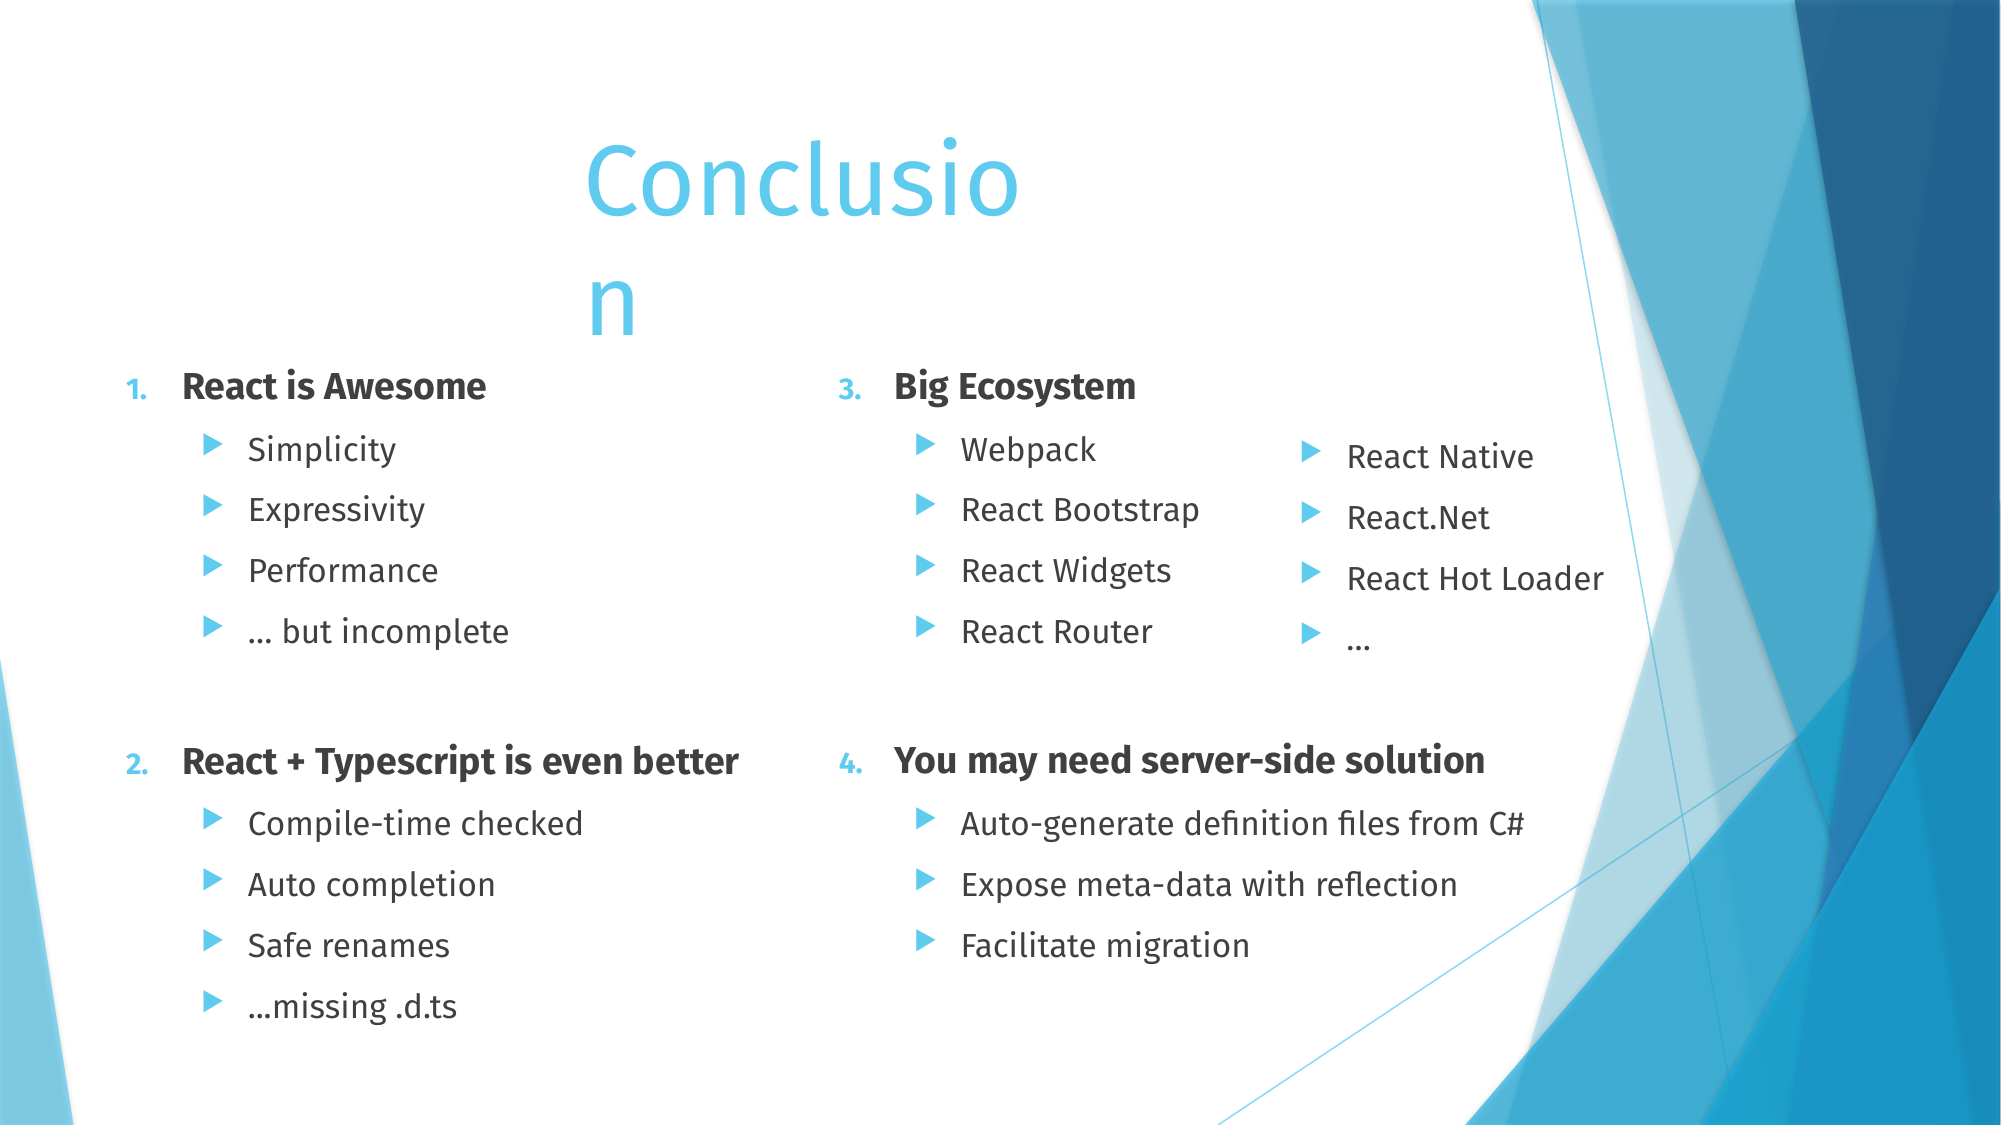

# Conclusion
React is Awesome
Simplicity
Expressivity
Performance
… but incomplete

React + Typescript is even better
Compile-time checked
Auto completion
Safe renames
...missing .d.ts

Big Ecosystem
Webpack
React Bootstrap
React Widgets
React Router

You may need server-side solution
Auto-generate definition files from C#
Expose meta-data with reflection
Facilitate migration

React Native
React.Net
React Hot Loader
…